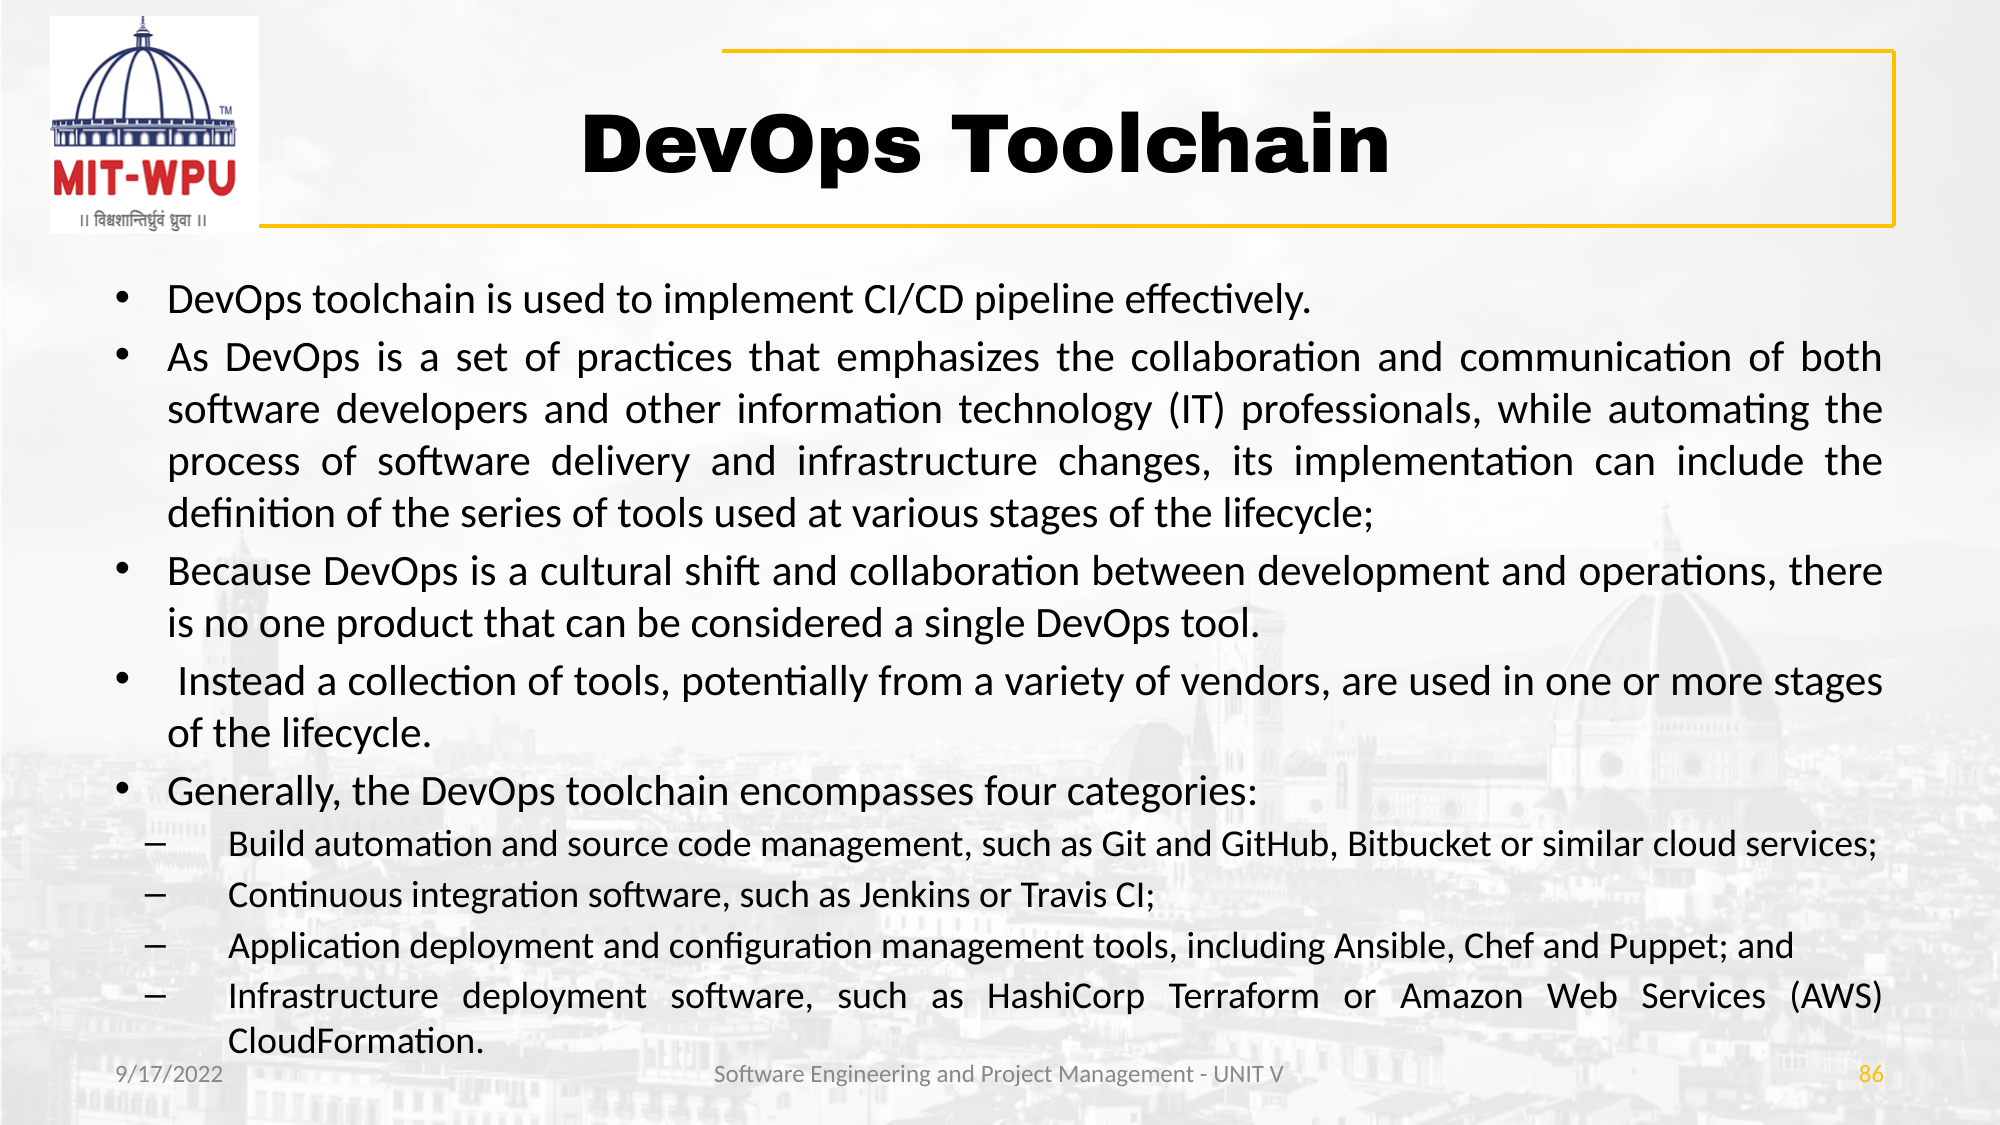

# DevOps Toolchain
DevOps toolchain is used to implement CI/CD pipeline effectively.
As DevOps is a set of practices that emphasizes the collaboration and communication of both software developers and other information technology (IT) professionals, while automating the process of software delivery and infrastructure changes, its implementation can include the definition of the series of tools used at various stages of the lifecycle;
Because DevOps is a cultural shift and collaboration between development and operations, there is no one product that can be considered a single DevOps tool.
 Instead a collection of tools, potentially from a variety of vendors, are used in one or more stages of the lifecycle.
Generally, the DevOps toolchain encompasses four categories:
Build automation and source code management, such as Git and GitHub, Bitbucket or similar cloud services;
Continuous integration software, such as Jenkins or Travis CI;
Application deployment and configuration management tools, including Ansible, Chef and Puppet; and
Infrastructure deployment software, such as HashiCorp Terraform or Amazon Web Services (AWS) CloudFormation.
9/17/2022
Software Engineering and Project Management - UNIT V
86